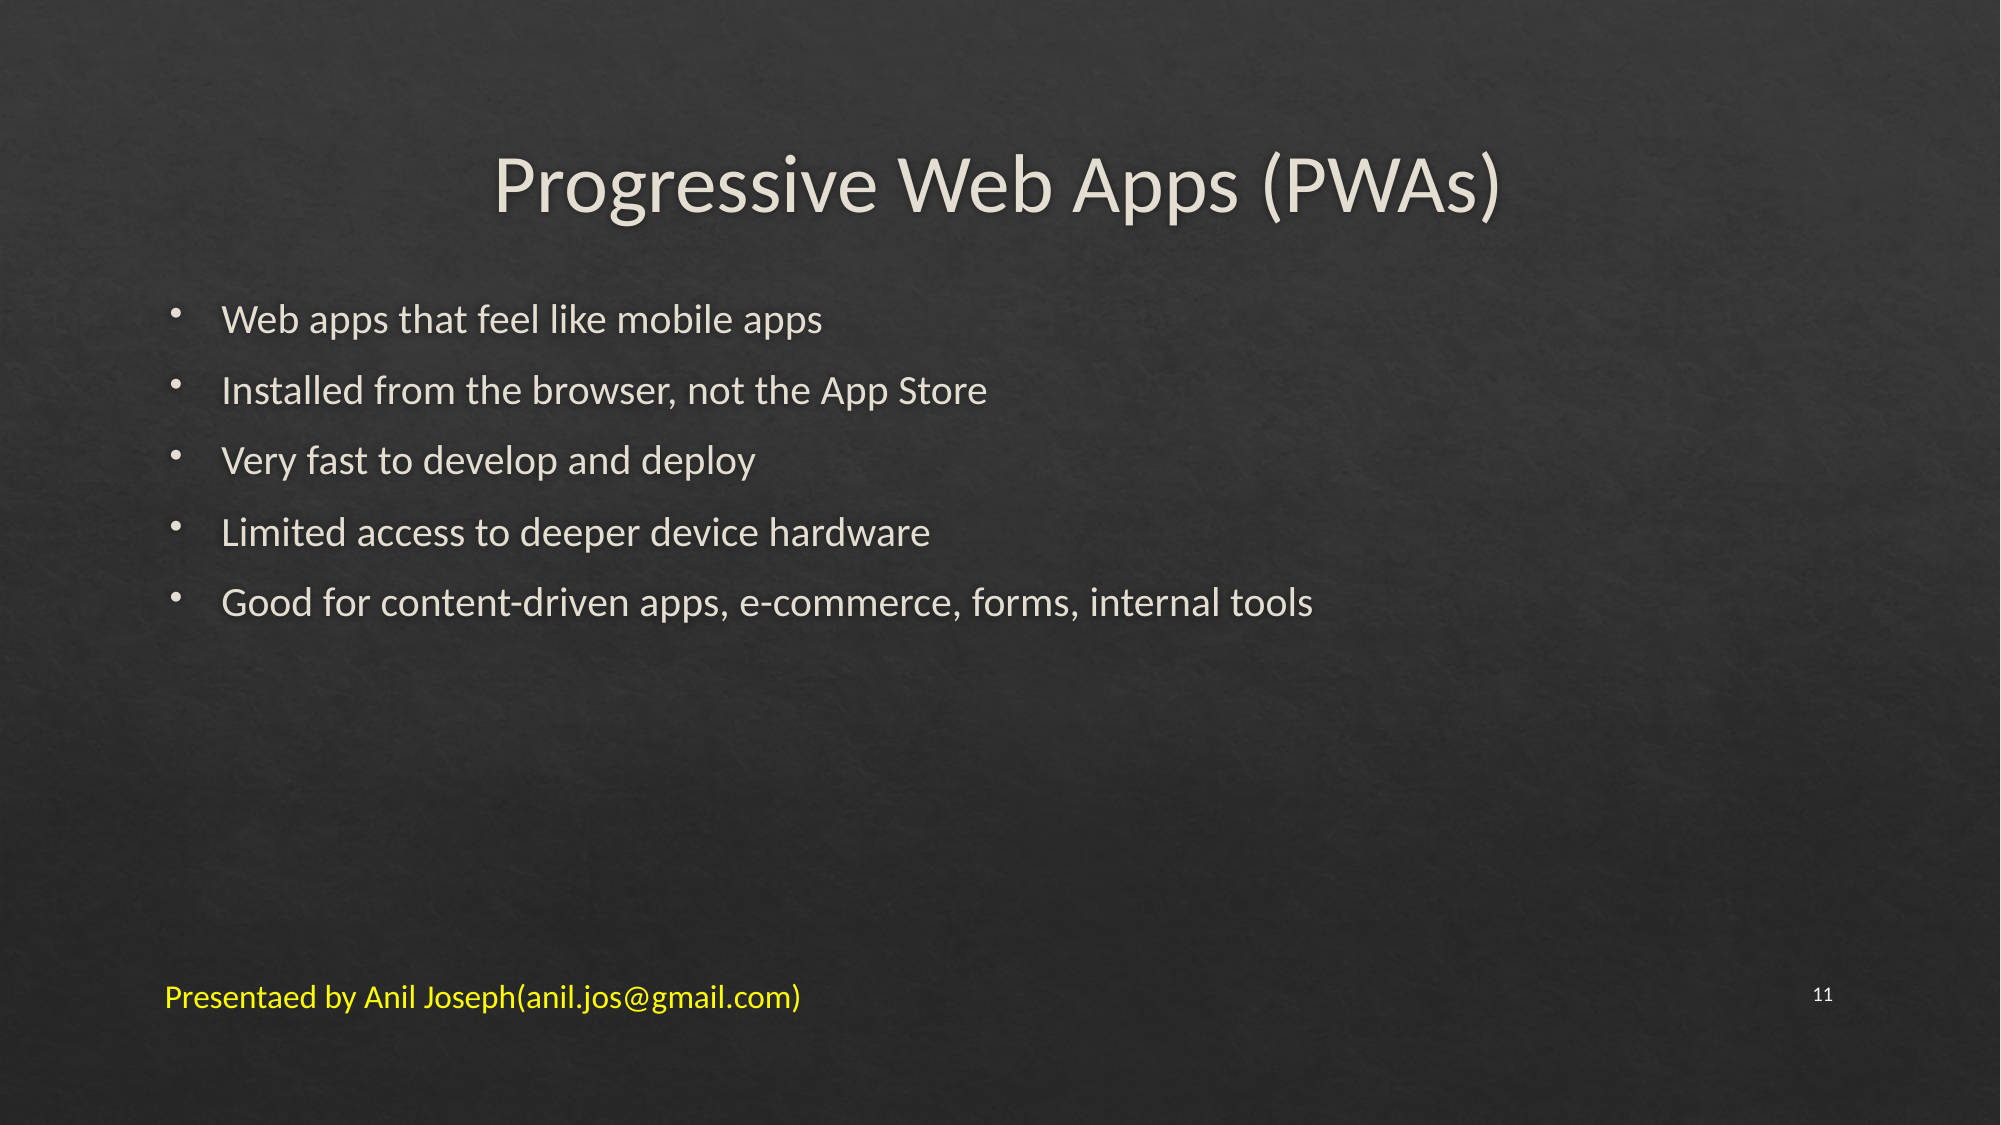

# Progressive Web Apps (PWAs)
Web apps that feel like mobile apps
Installed from the browser, not the App Store
Very fast to develop and deploy
Limited access to deeper device hardware
Good for content-driven apps, e-commerce, forms, internal tools
Presentaed by Anil Joseph(anil.jos@gmail.com)
11